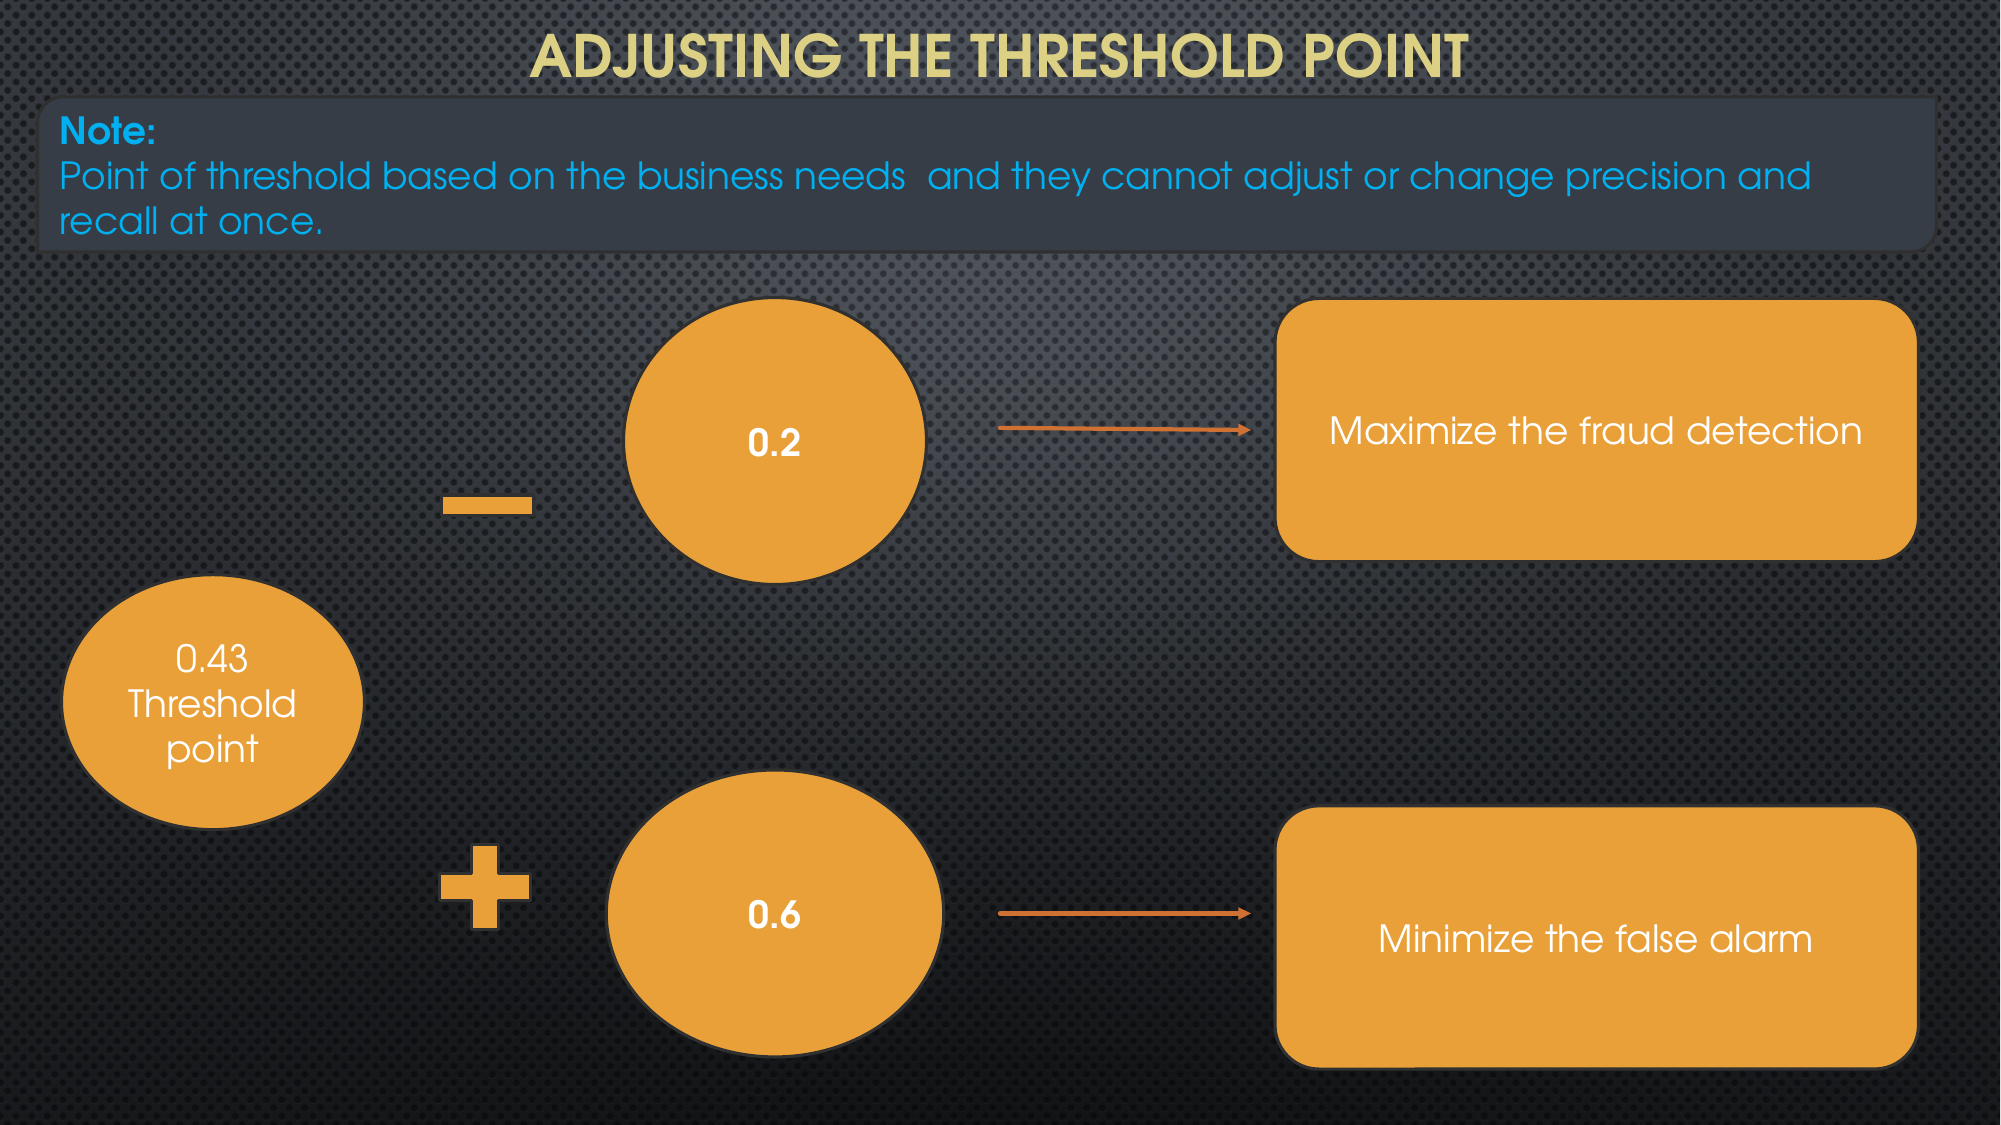

Adjusting the Threshold Point
Note:
Point of threshold based on the business needs  and they cannot adjust or change precision and recall at once.
0.2
Maximize the fraud detection

0.43
Threshold point
0.6
Minimize the false alarm